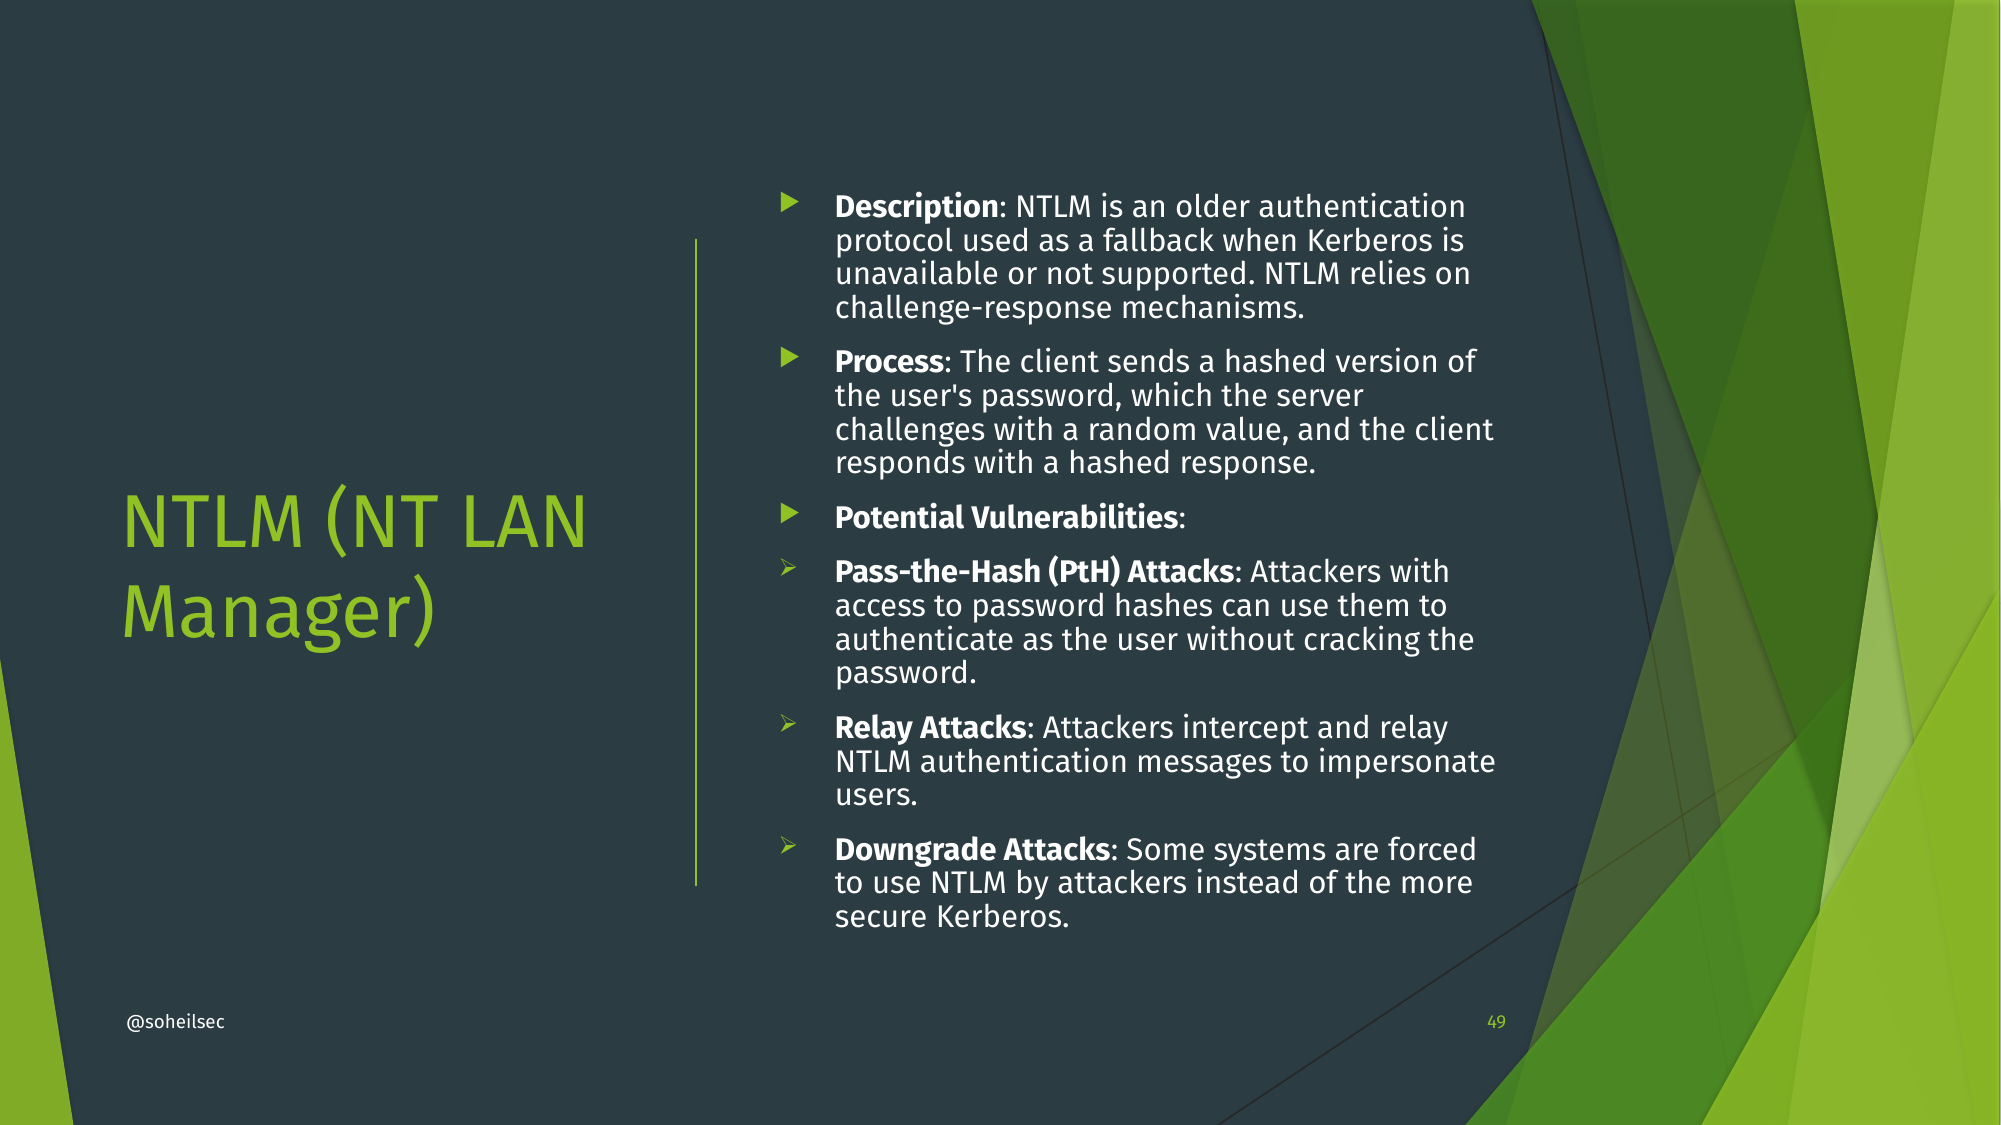

# NTLM (NT LAN Manager)
Description: NTLM is an older authentication protocol used as a fallback when Kerberos is unavailable or not supported. NTLM relies on challenge-response mechanisms.
Process: The client sends a hashed version of the user's password, which the server challenges with a random value, and the client responds with a hashed response.
Potential Vulnerabilities:
Pass-the-Hash (PtH) Attacks: Attackers with access to password hashes can use them to authenticate as the user without cracking the password.
Relay Attacks: Attackers intercept and relay NTLM authentication messages to impersonate users.
Downgrade Attacks: Some systems are forced to use NTLM by attackers instead of the more secure Kerberos.
@soheilsec
49